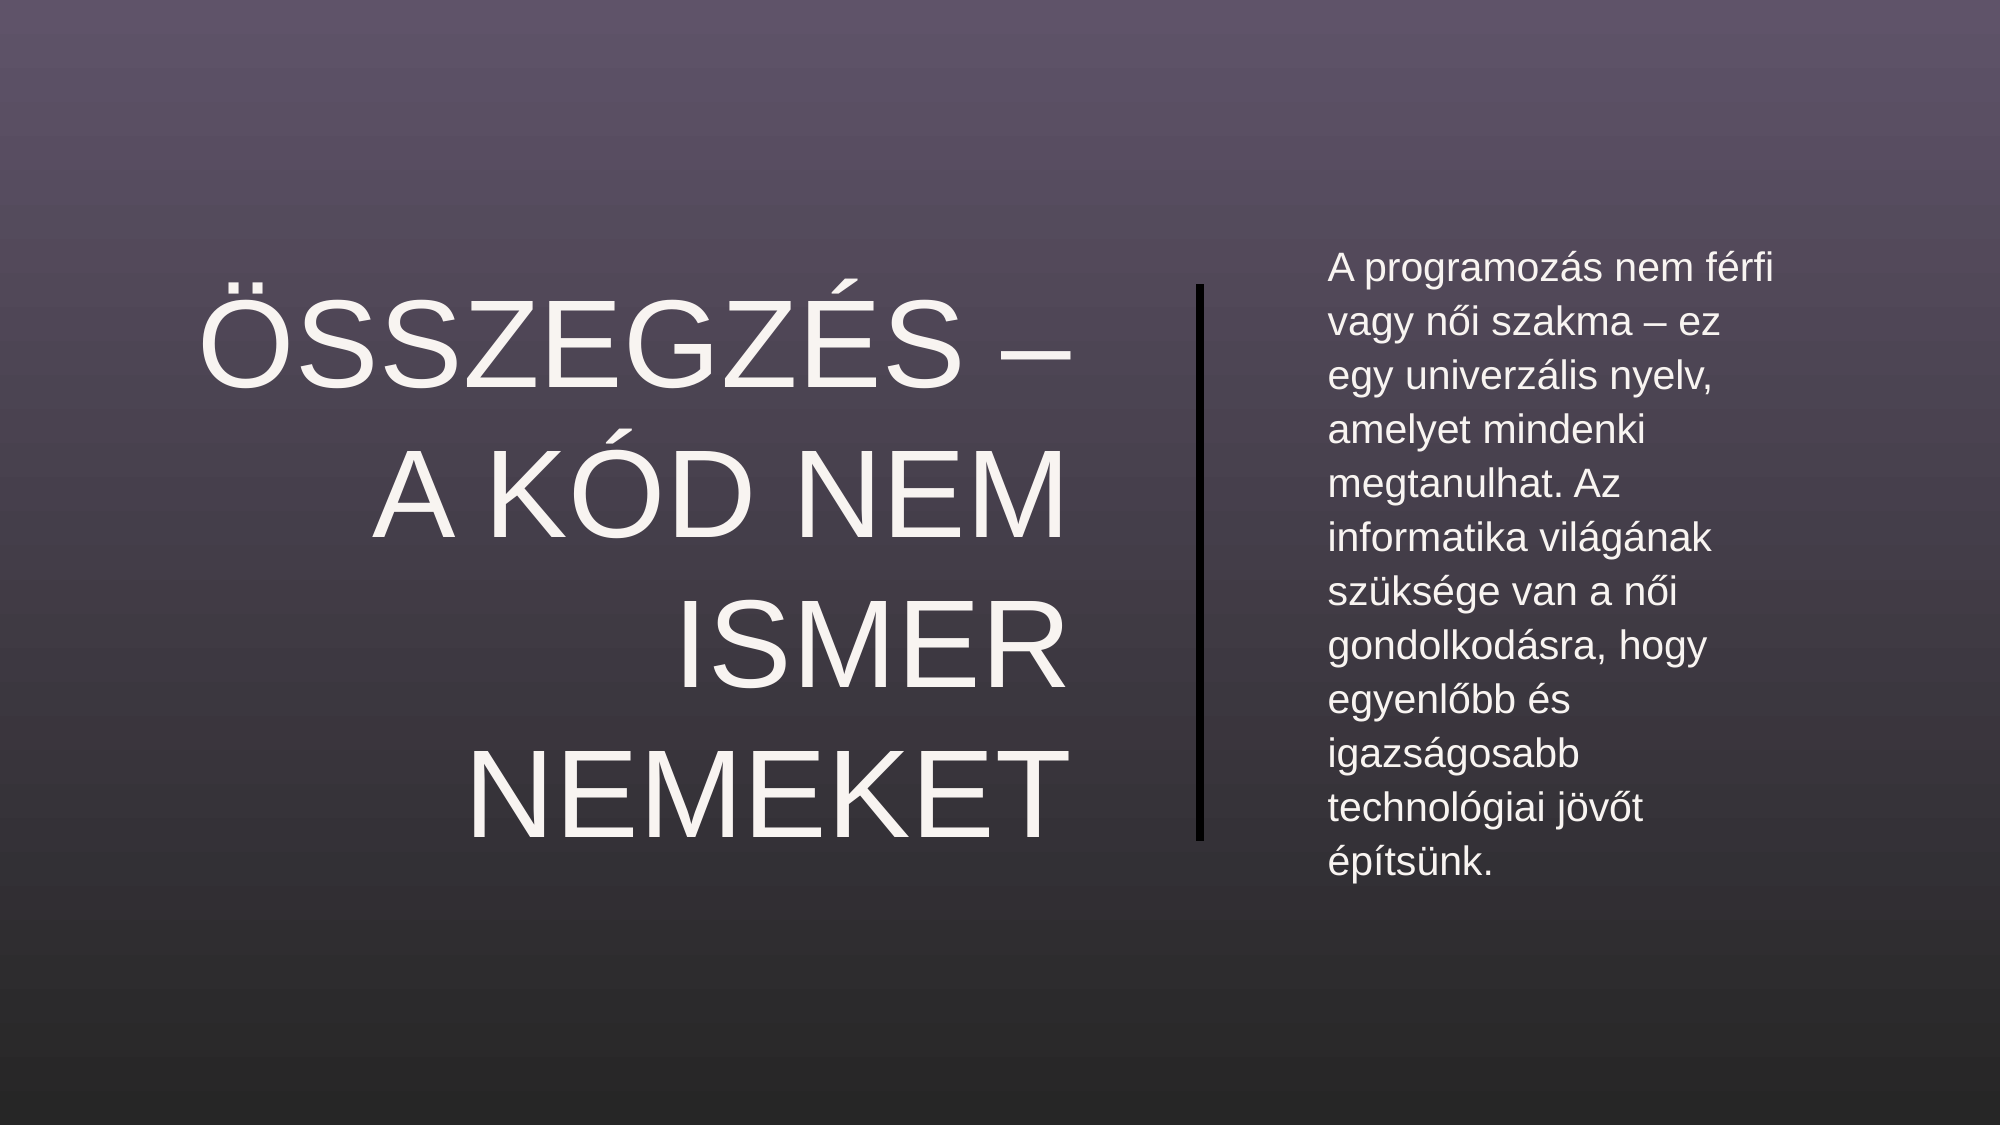

# Összegzés – A kód nem ismer nemeket
A programozás nem férfi vagy női szakma – ez egy univerzális nyelv, amelyet mindenki megtanulhat. Az informatika világának szüksége van a női gondolkodásra, hogy egyenlőbb és igazságosabb technológiai jövőt építsünk.